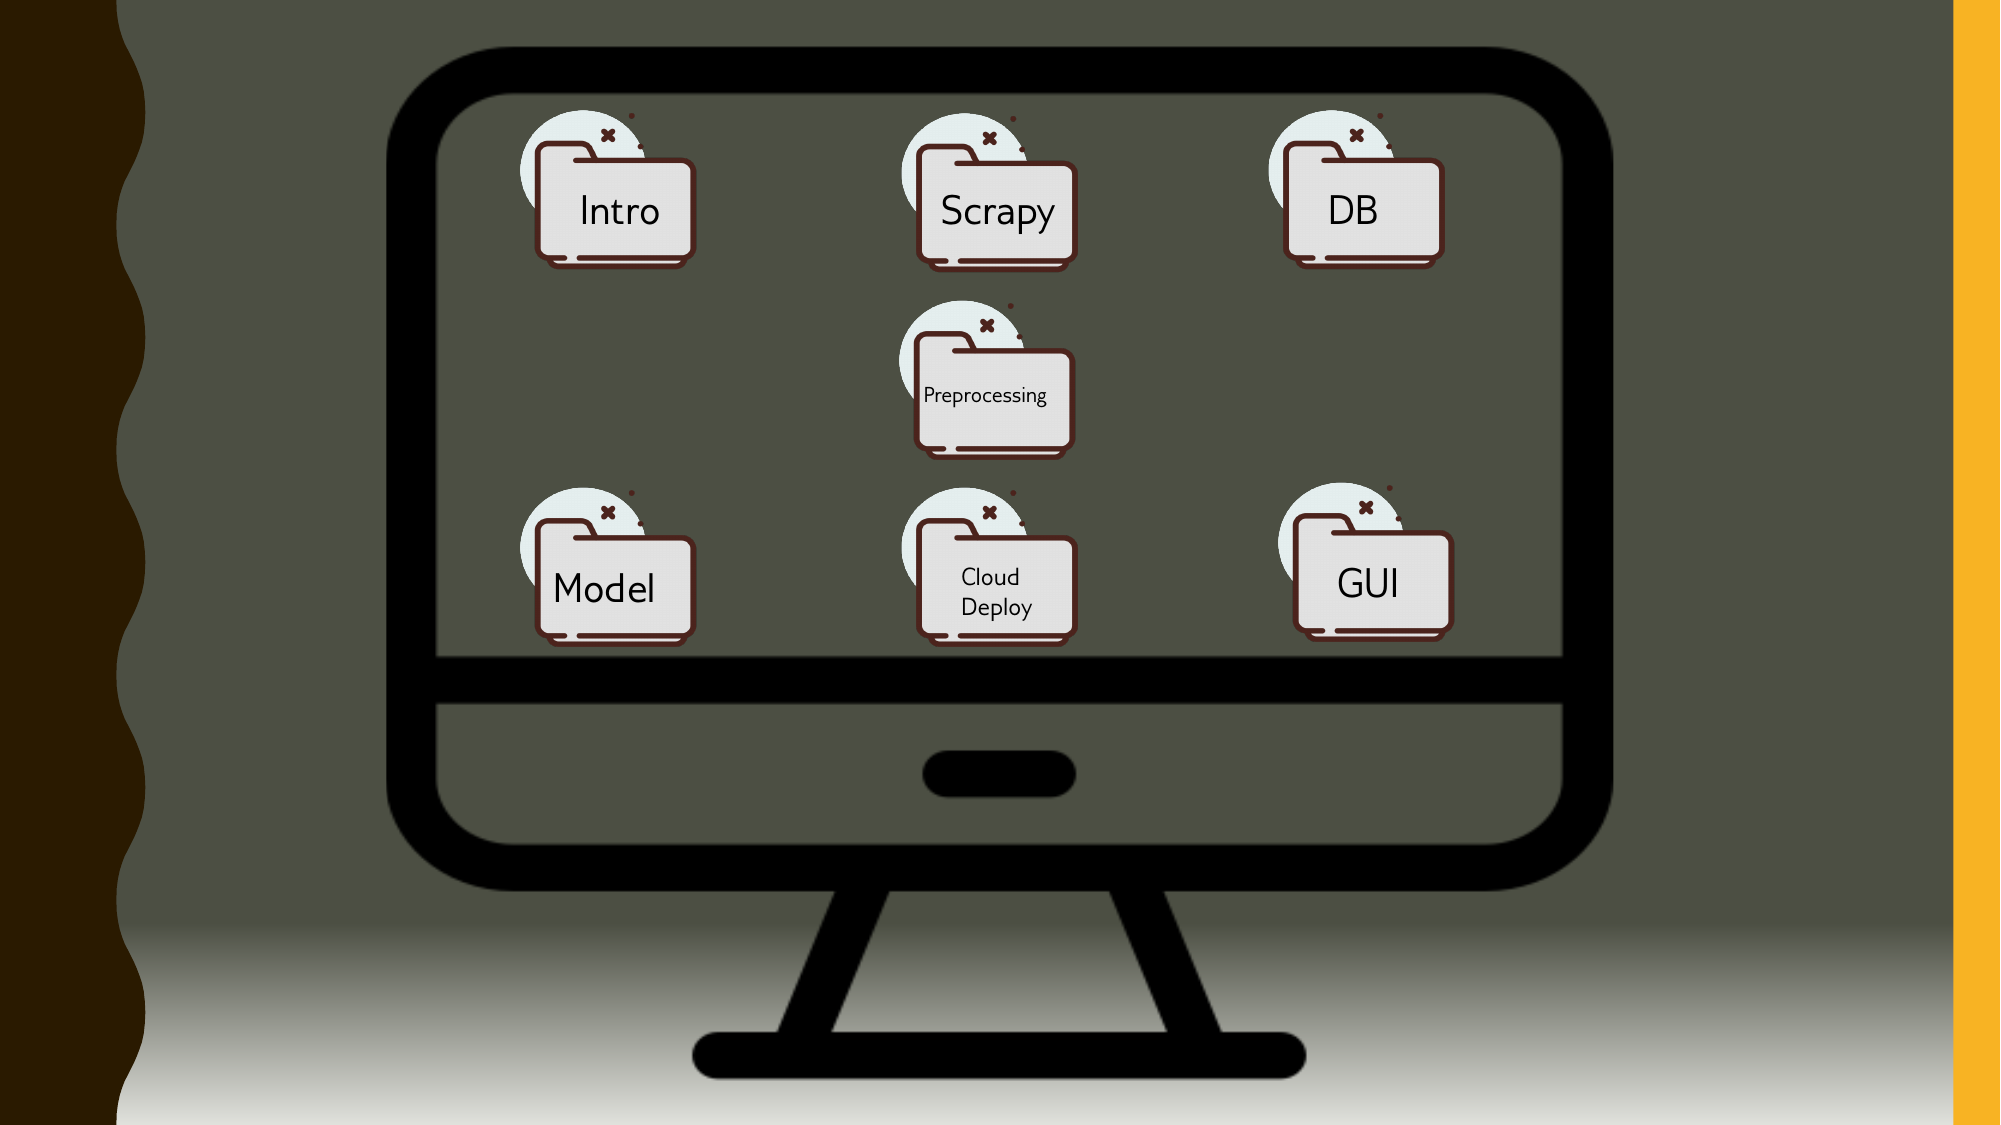

Intro

DB

Scrapy

Preprocessing

GUI

Model

Cloud
Deploy